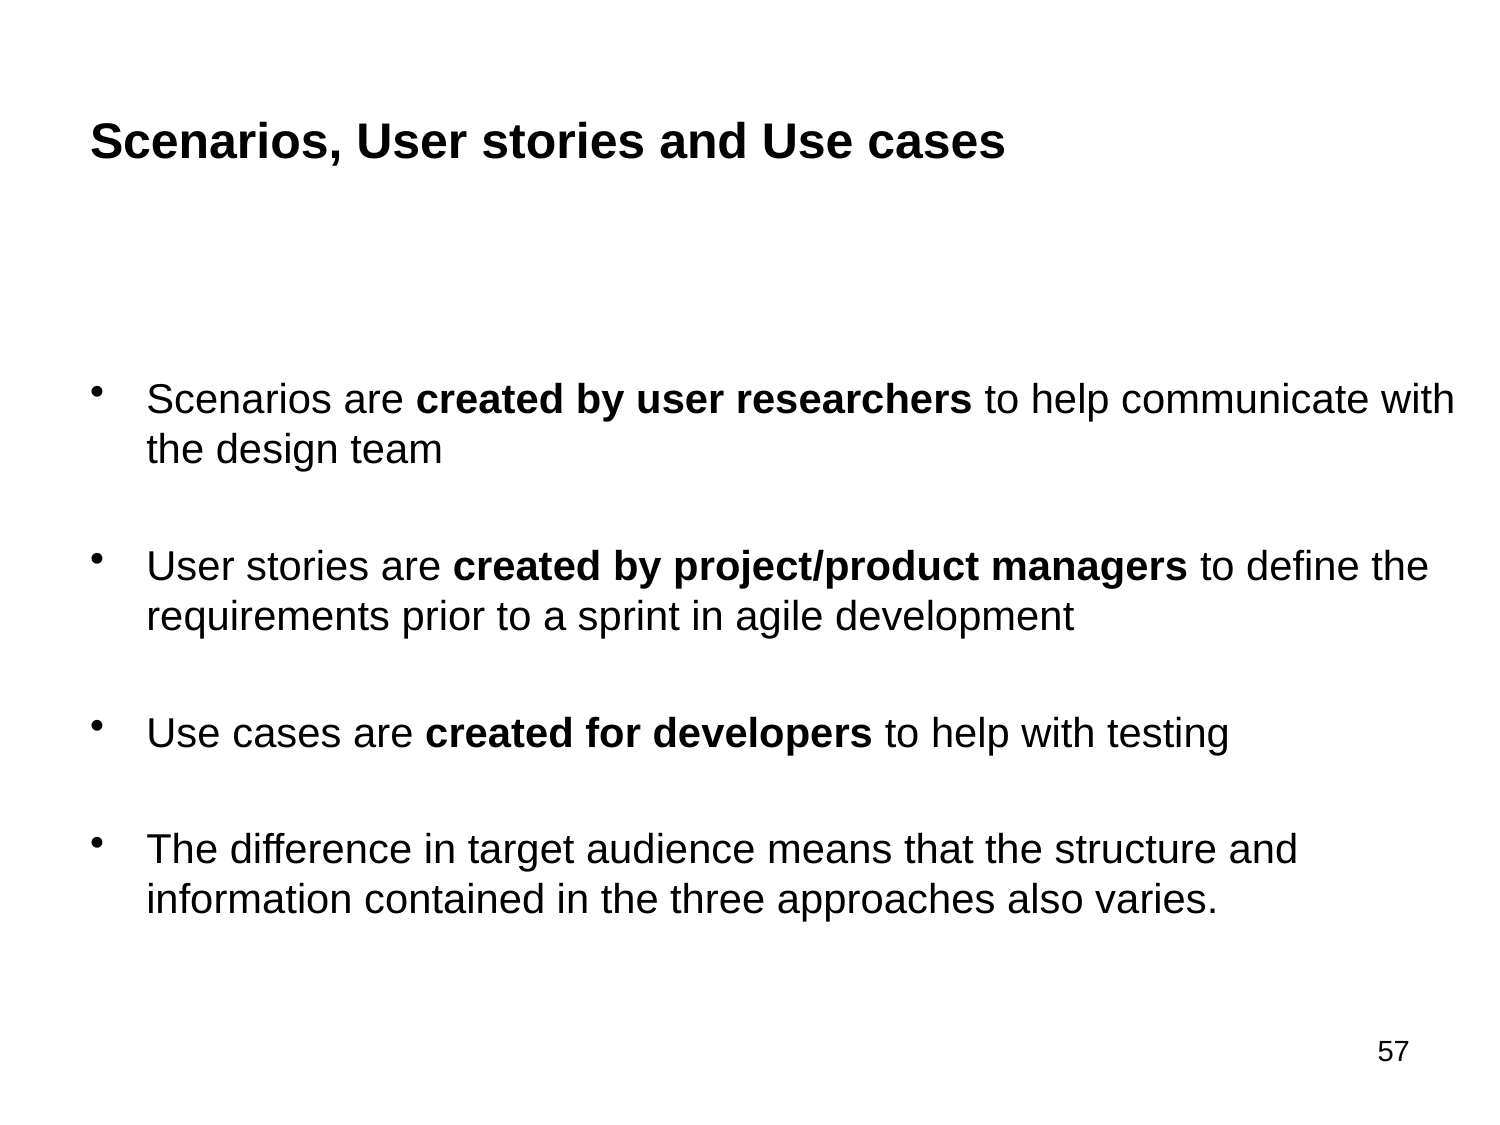

# Scenarios, User stories and Use cases
Scenarios are created by user researchers to help communicate with the design team

User stories are created by project/product managers to define the requirements prior to a sprint in agile development

Use cases are created for developers to help with testing

The difference in target audience means that the structure and information contained in the three approaches also varies.
57